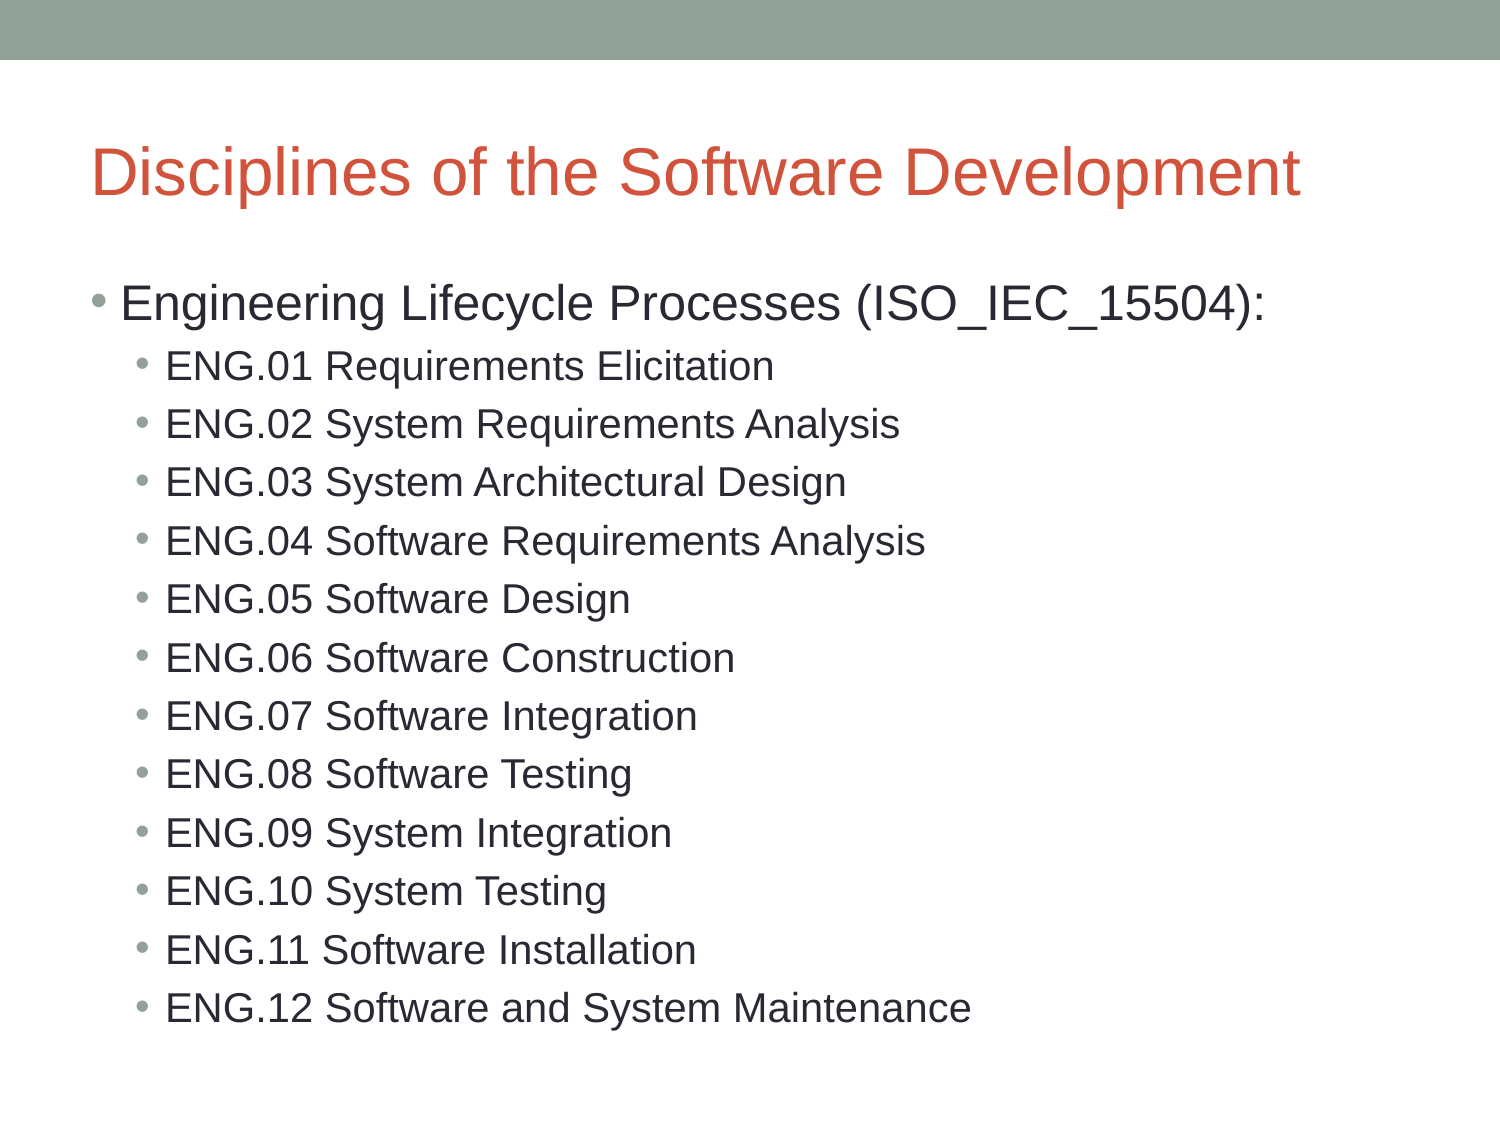

# Disciplines of the Software Development
Engineering Lifecycle Processes (ISO_IEC_15504):
ENG.01 Requirements Elicitation
ENG.02 System Requirements Analysis
ENG.03 System Architectural Design
ENG.04 Software Requirements Analysis
ENG.05 Software Design
ENG.06 Software Construction
ENG.07 Software Integration
ENG.08 Software Testing
ENG.09 System Integration
ENG.10 System Testing
ENG.11 Software Installation
ENG.12 Software and System Maintenance